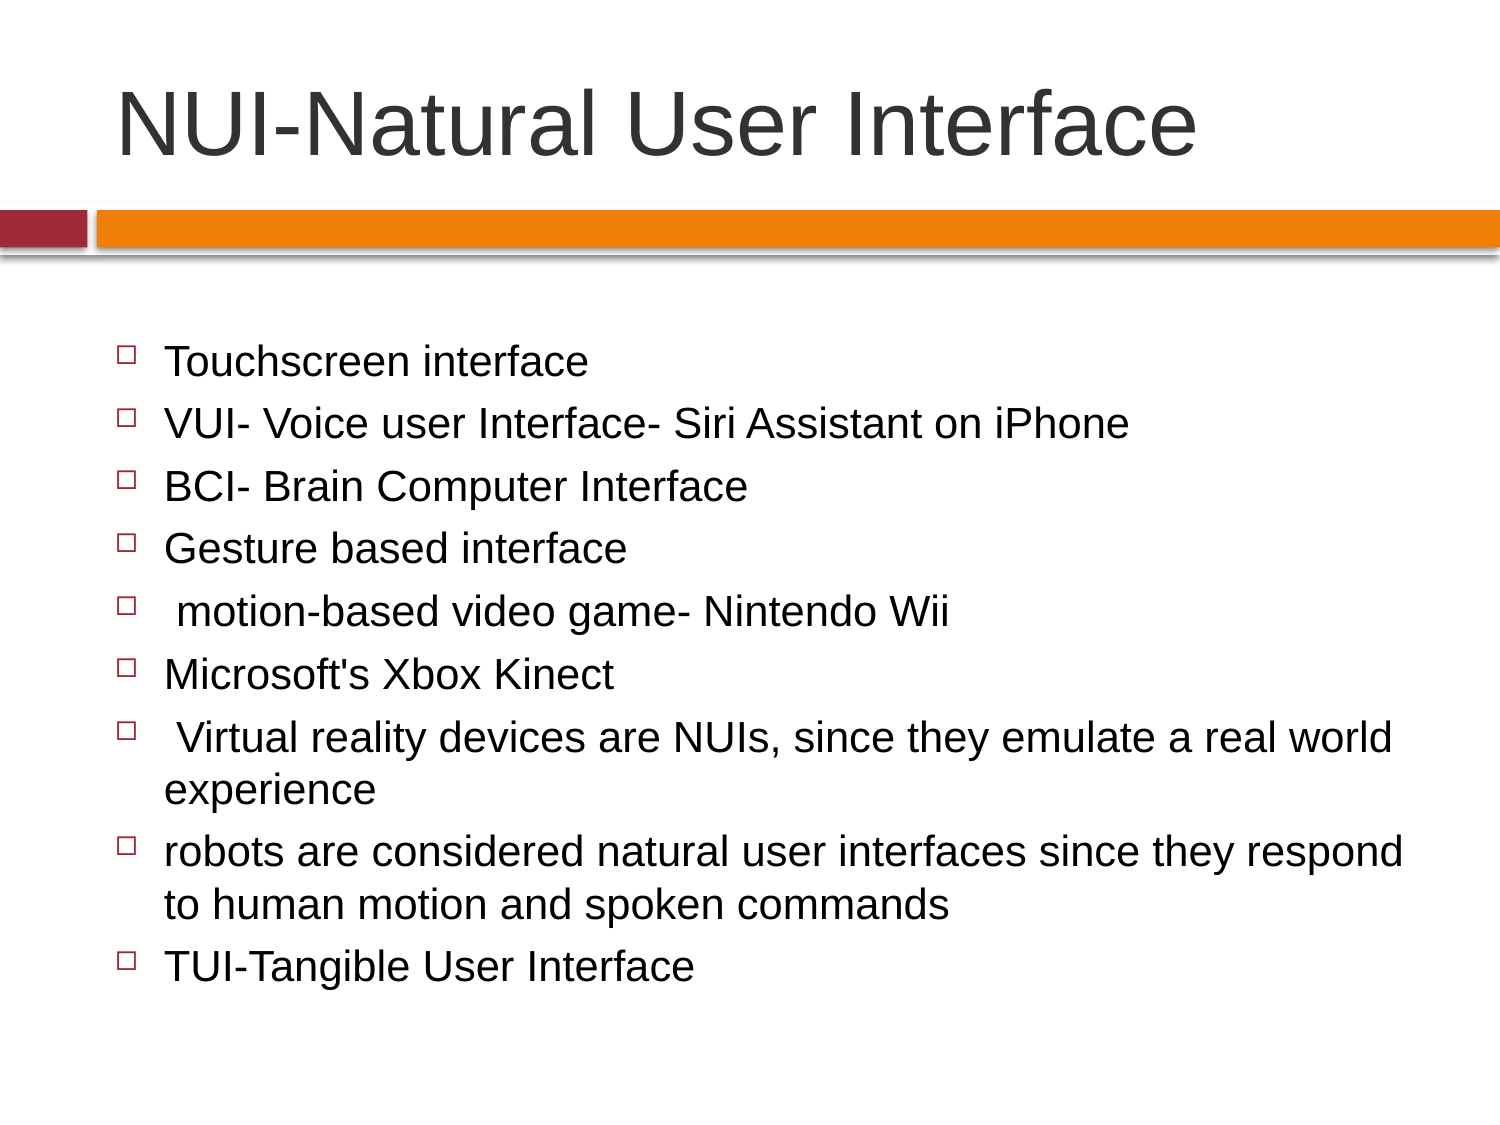

# NUI-Natural User Interface

Touchscreen interface
VUI- Voice user Interface- Siri Assistant on iPhone
BCI- Brain Computer Interface
Gesture based interface
 motion-based video game- Nintendo Wii
Microsoft's Xbox Kinect
 Virtual reality devices are NUIs, since they emulate a real world experience
robots are considered natural user interfaces since they respond to human motion and spoken commands
TUI-Tangible User Interface